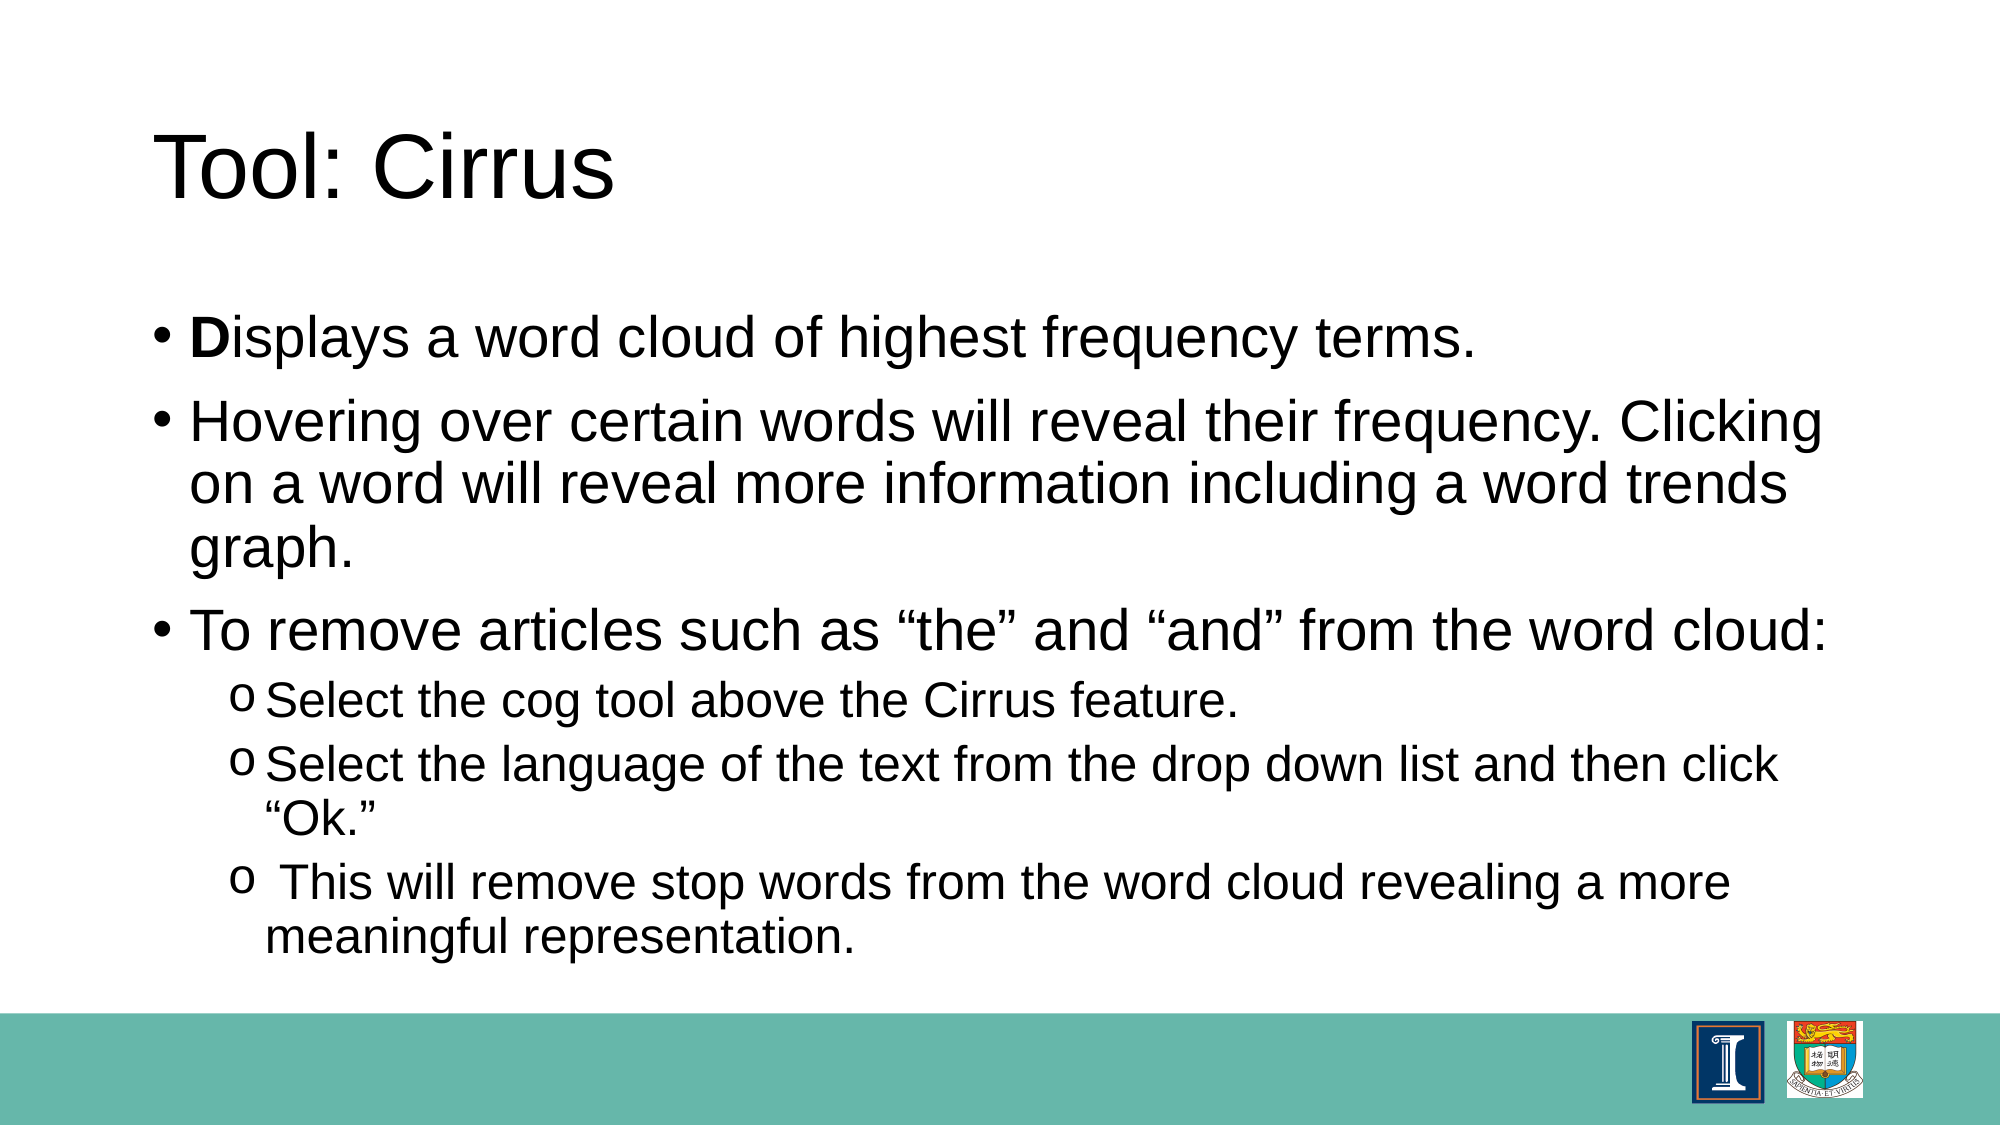

# Tool: Cirrus
Displays a word cloud of highest frequency terms.
Hovering over certain words will reveal their frequency. Clicking on a word will reveal more information including a word trends graph.
To remove articles such as “the” and “and” from the word cloud:
Select the cog tool above the Cirrus feature.
Select the language of the text from the drop down list and then click “Ok.”
 This will remove stop words from the word cloud revealing a more meaningful representation.